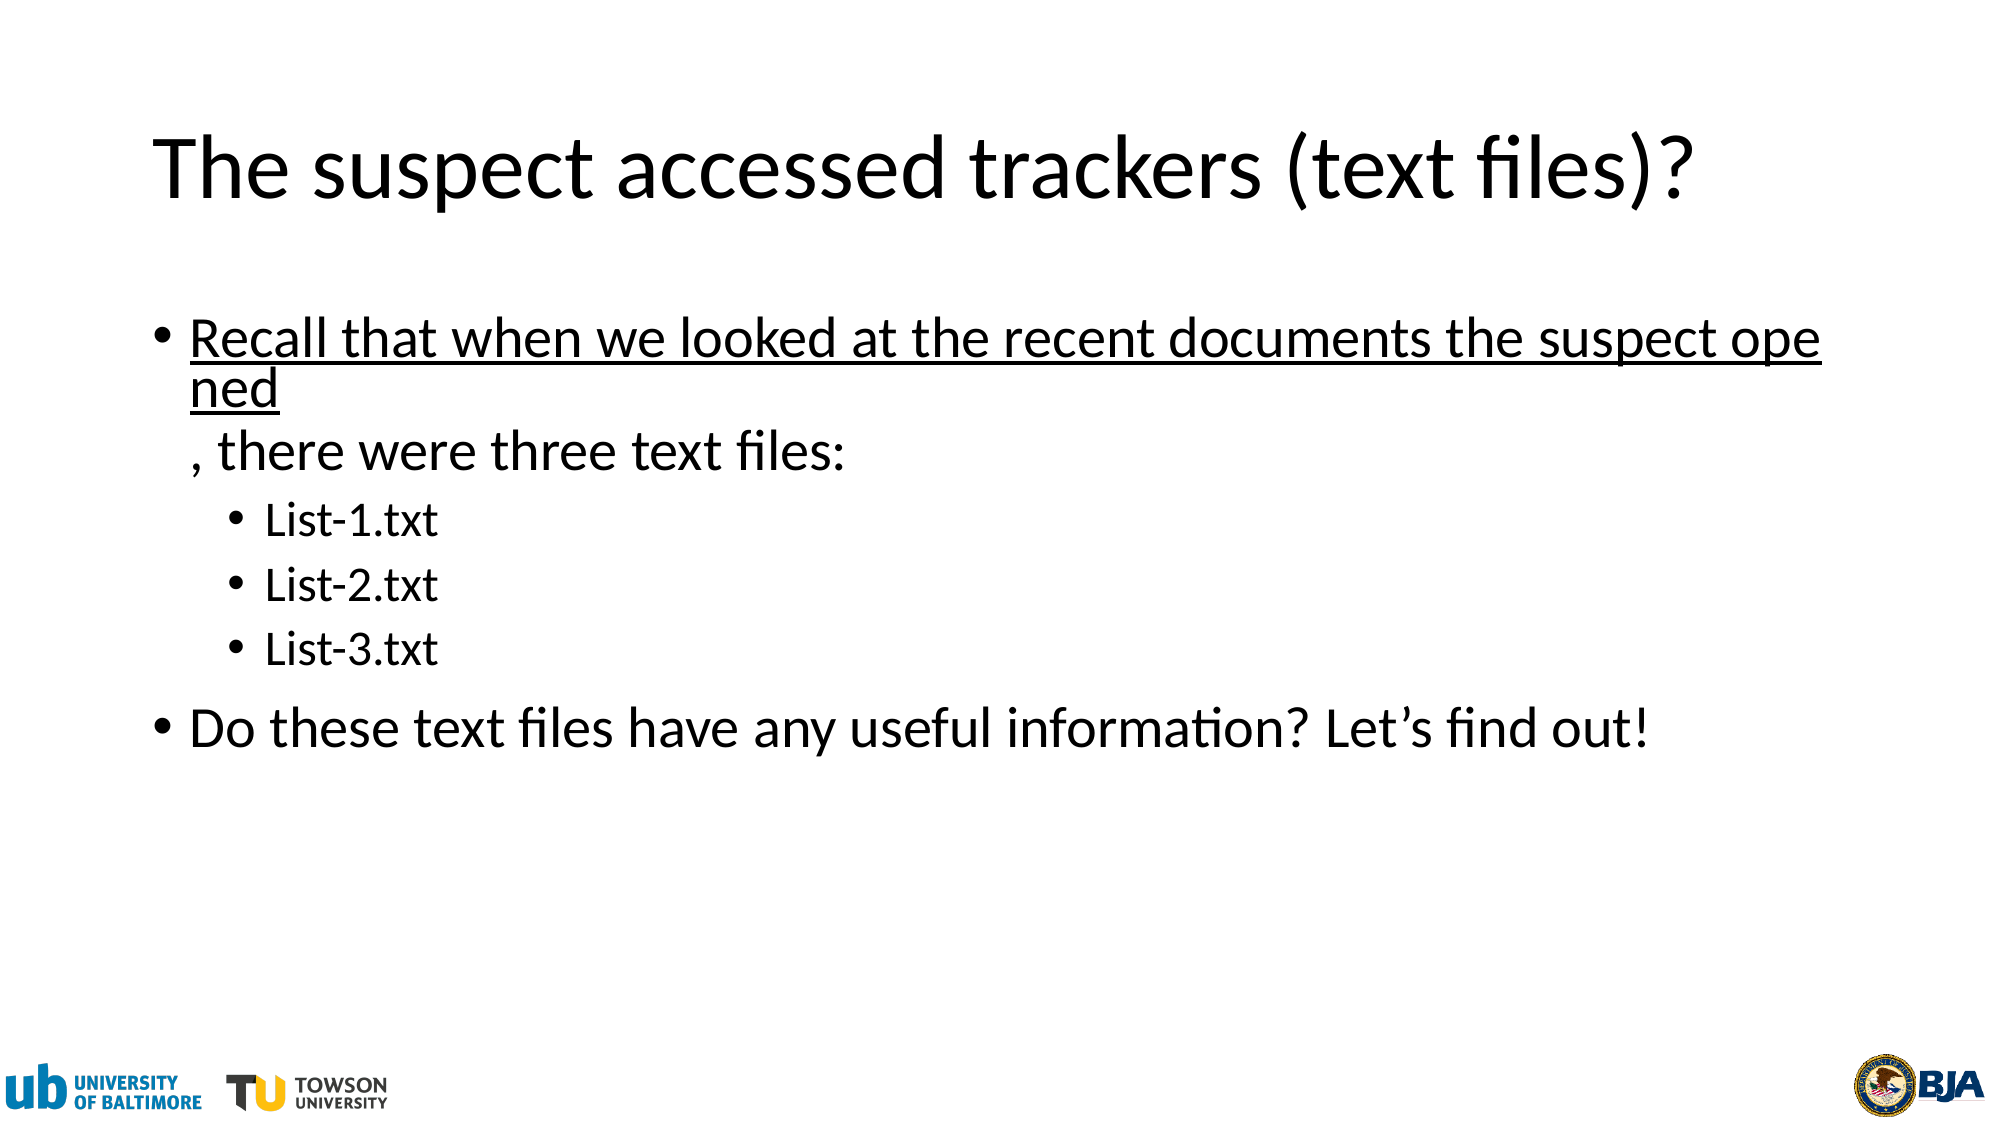

# The suspect accessed trackers (text files)?
Recall that when we looked at the recent documents the suspect opened, there were three text files:
List-1.txt
List-2.txt
List-3.txt
Do these text files have any useful information? Let’s find out!